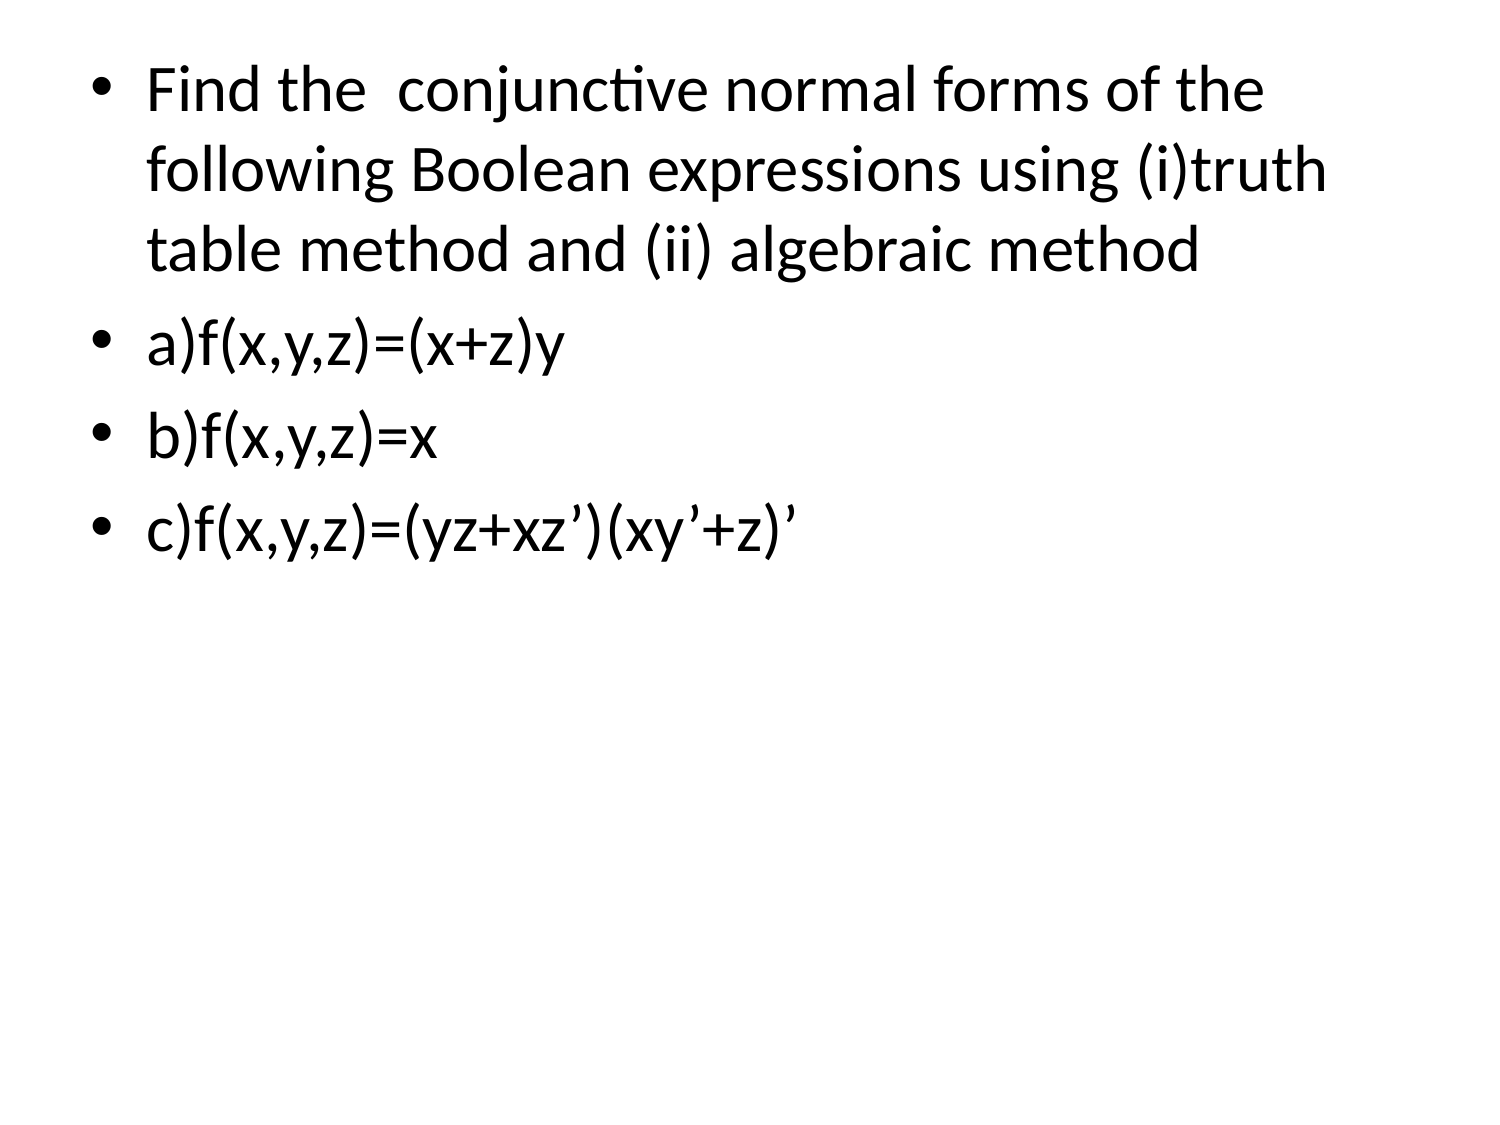

Find the  conjunctive normal forms of the following Boolean expressions using (i)truth table method and (ii) algebraic method
a)f(x,y,z)=(x+z)y
b)f(x,y,z)=x
c)f(x,y,z)=(yz+xz’)(xy’+z)’